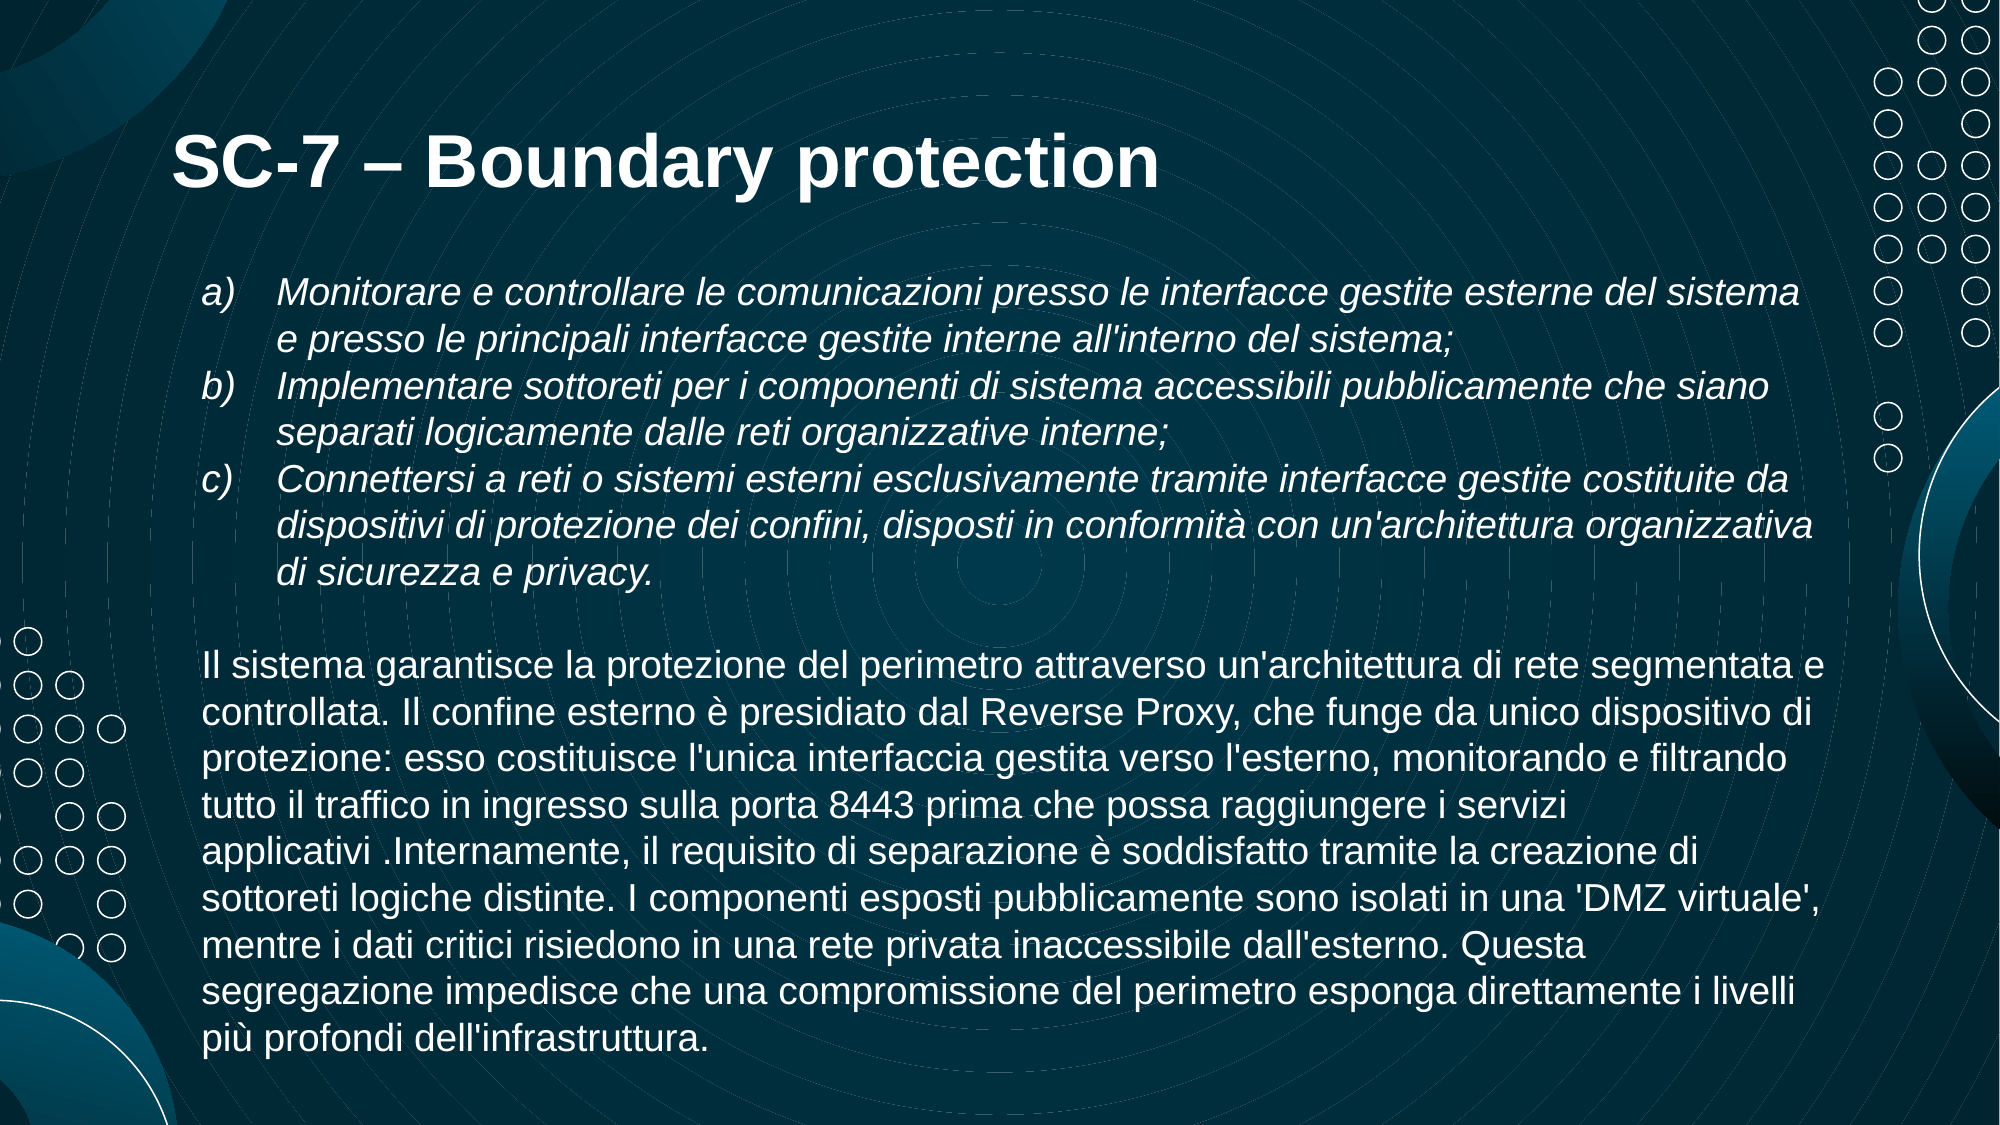

# SC-7 – Boundary protection
Monitorare e controllare le comunicazioni presso le interfacce gestite esterne del sistema e presso le principali interfacce gestite interne all'interno del sistema;
Implementare sottoreti per i componenti di sistema accessibili pubblicamente che siano separati logicamente dalle reti organizzative interne;
Connettersi a reti o sistemi esterni esclusivamente tramite interfacce gestite costituite da dispositivi di protezione dei confini, disposti in conformità con un'architettura organizzativa di sicurezza e privacy.

Il sistema garantisce la protezione del perimetro attraverso un'architettura di rete segmentata e controllata. Il confine esterno è presidiato dal Reverse Proxy, che funge da unico dispositivo di protezione: esso costituisce l'unica interfaccia gestita verso l'esterno, monitorando e filtrando tutto il traffico in ingresso sulla porta 8443 prima che possa raggiungere i servizi applicativi .Internamente, il requisito di separazione è soddisfatto tramite la creazione di sottoreti logiche distinte. I componenti esposti pubblicamente sono isolati in una 'DMZ virtuale', mentre i dati critici risiedono in una rete privata inaccessibile dall'esterno. Questa segregazione impedisce che una compromissione del perimetro esponga direttamente i livelli più profondi dell'infrastruttura.